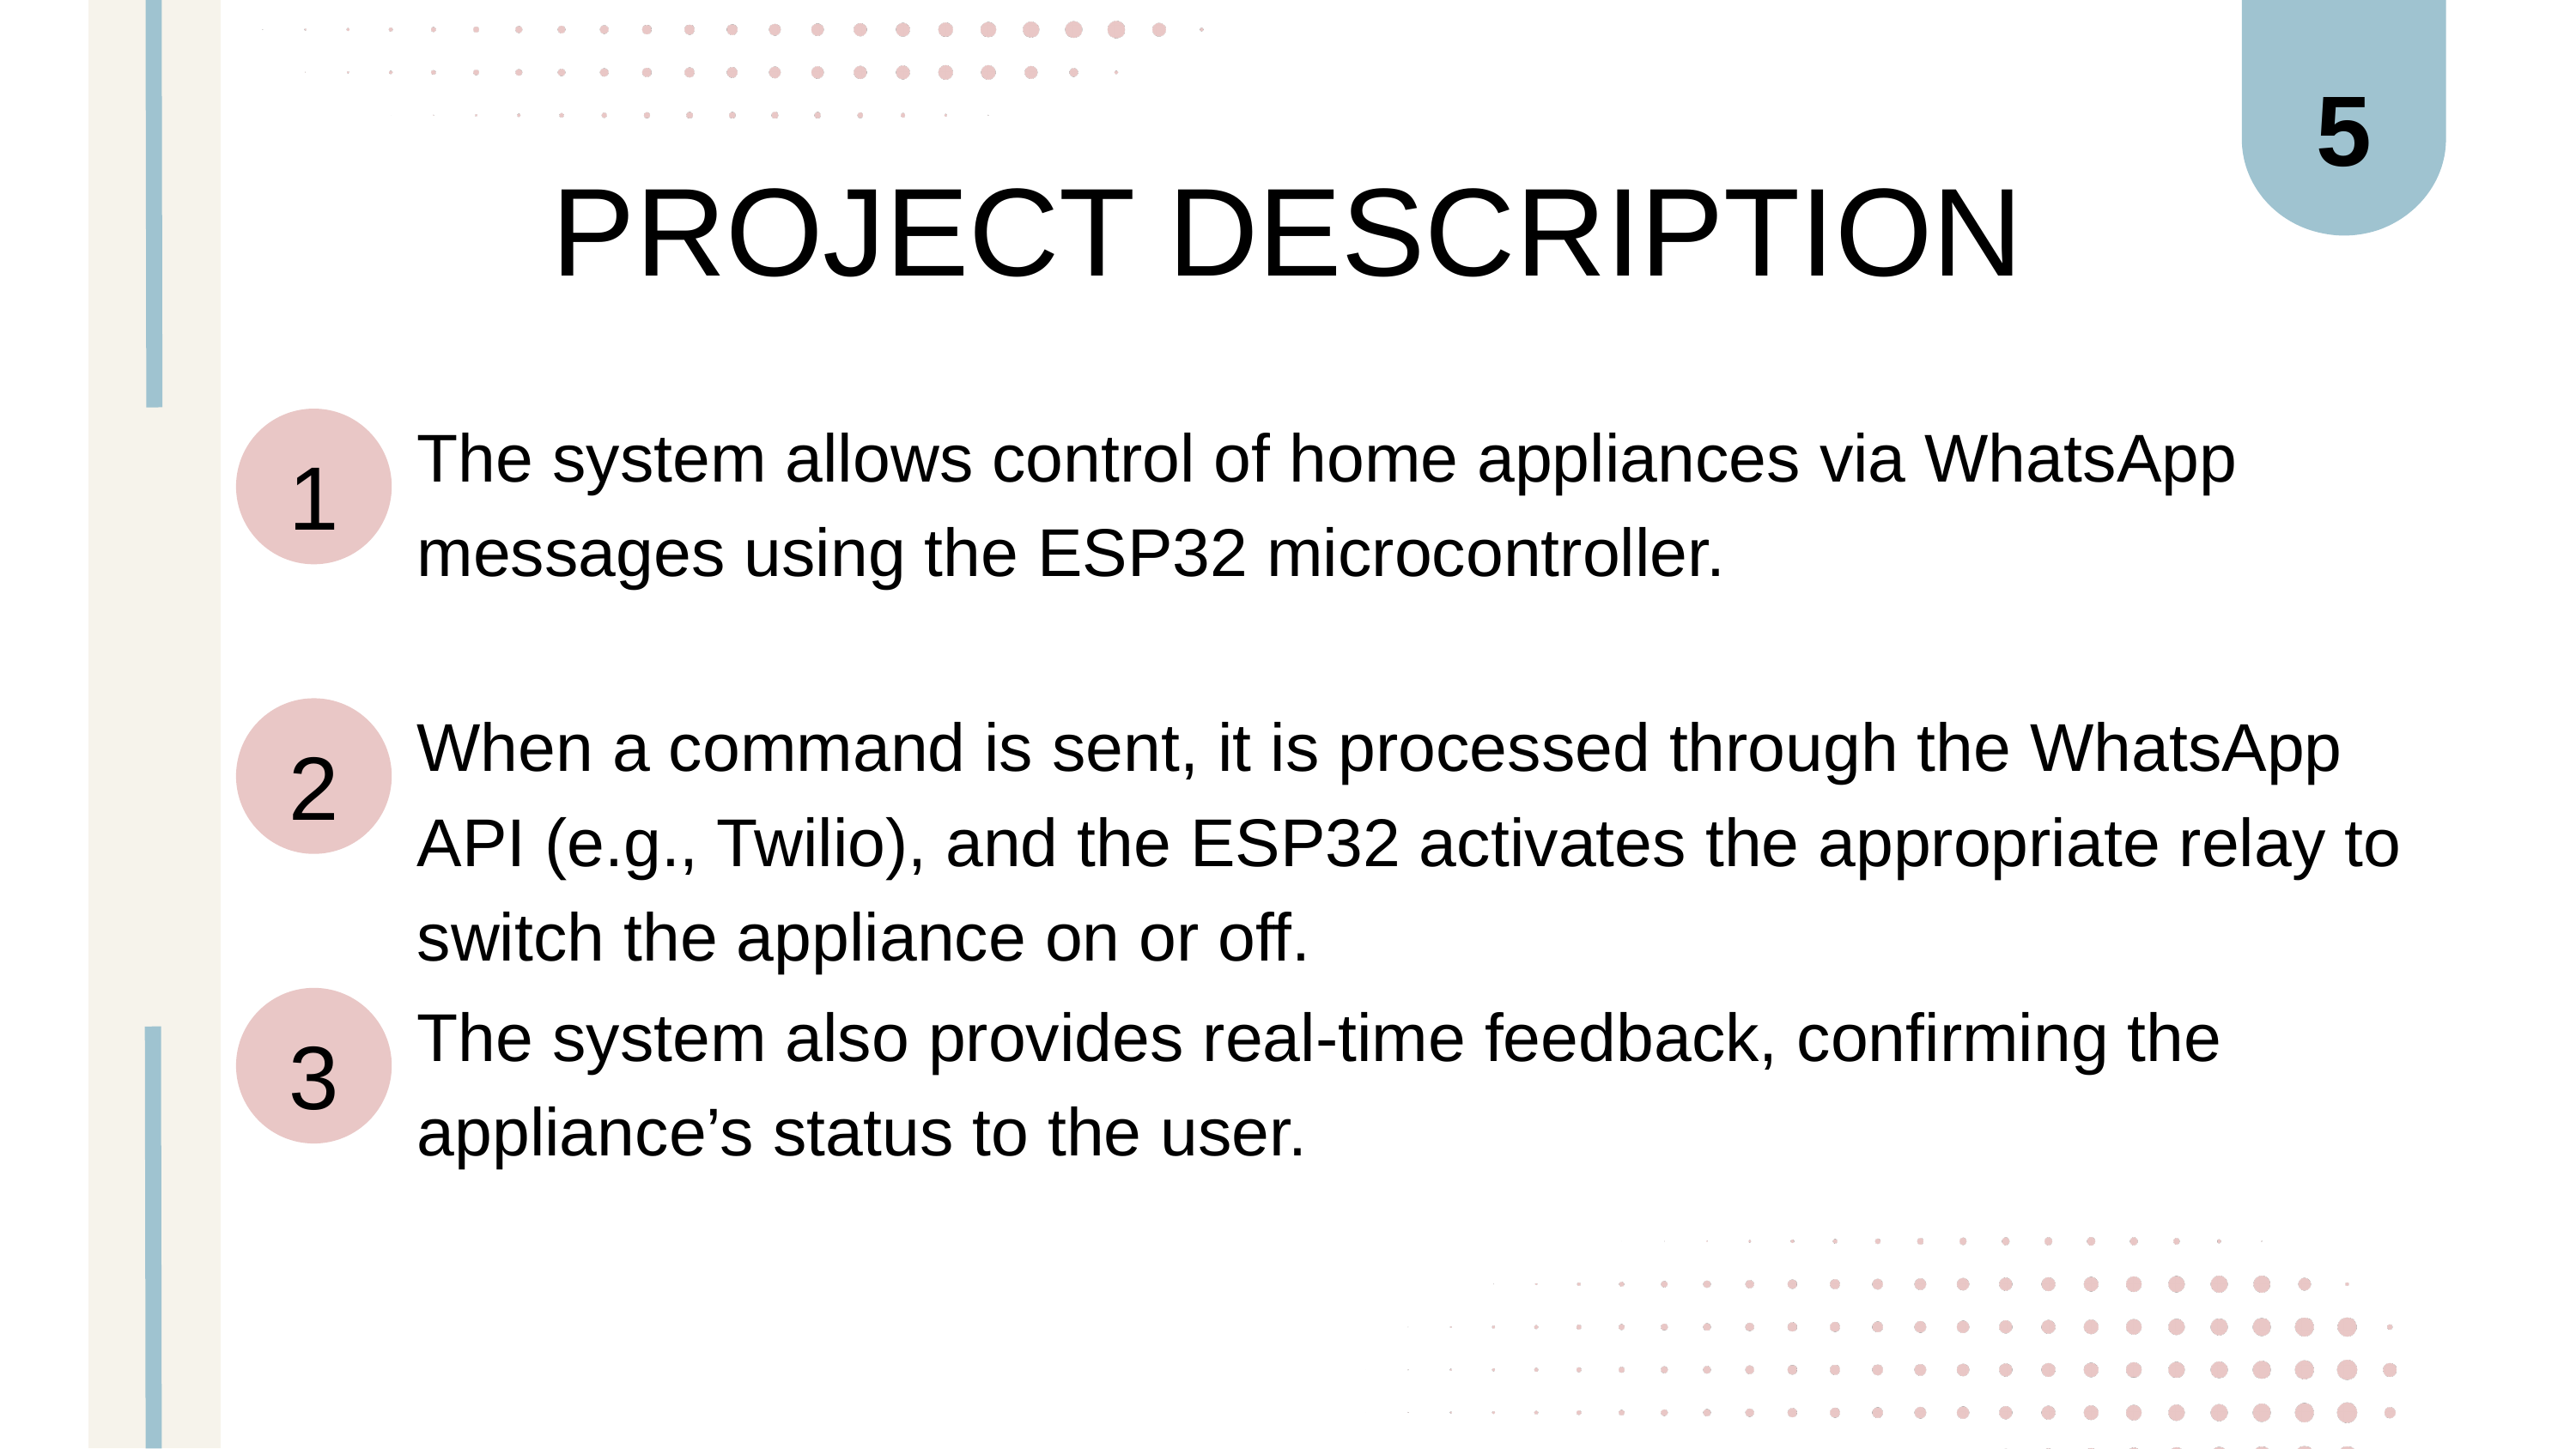

5

PROJECT DESCRIPTION

The system allows control of home appliances via WhatsApp messages using the ESP32 microcontroller.
1
When a command is sent, it is processed through the WhatsApp API (e.g., Twilio), and the ESP32 activates the appropriate relay to switch the appliance on or off.

2
The system also provides real-time feedback, confirming the appliance’s status to the user.

3